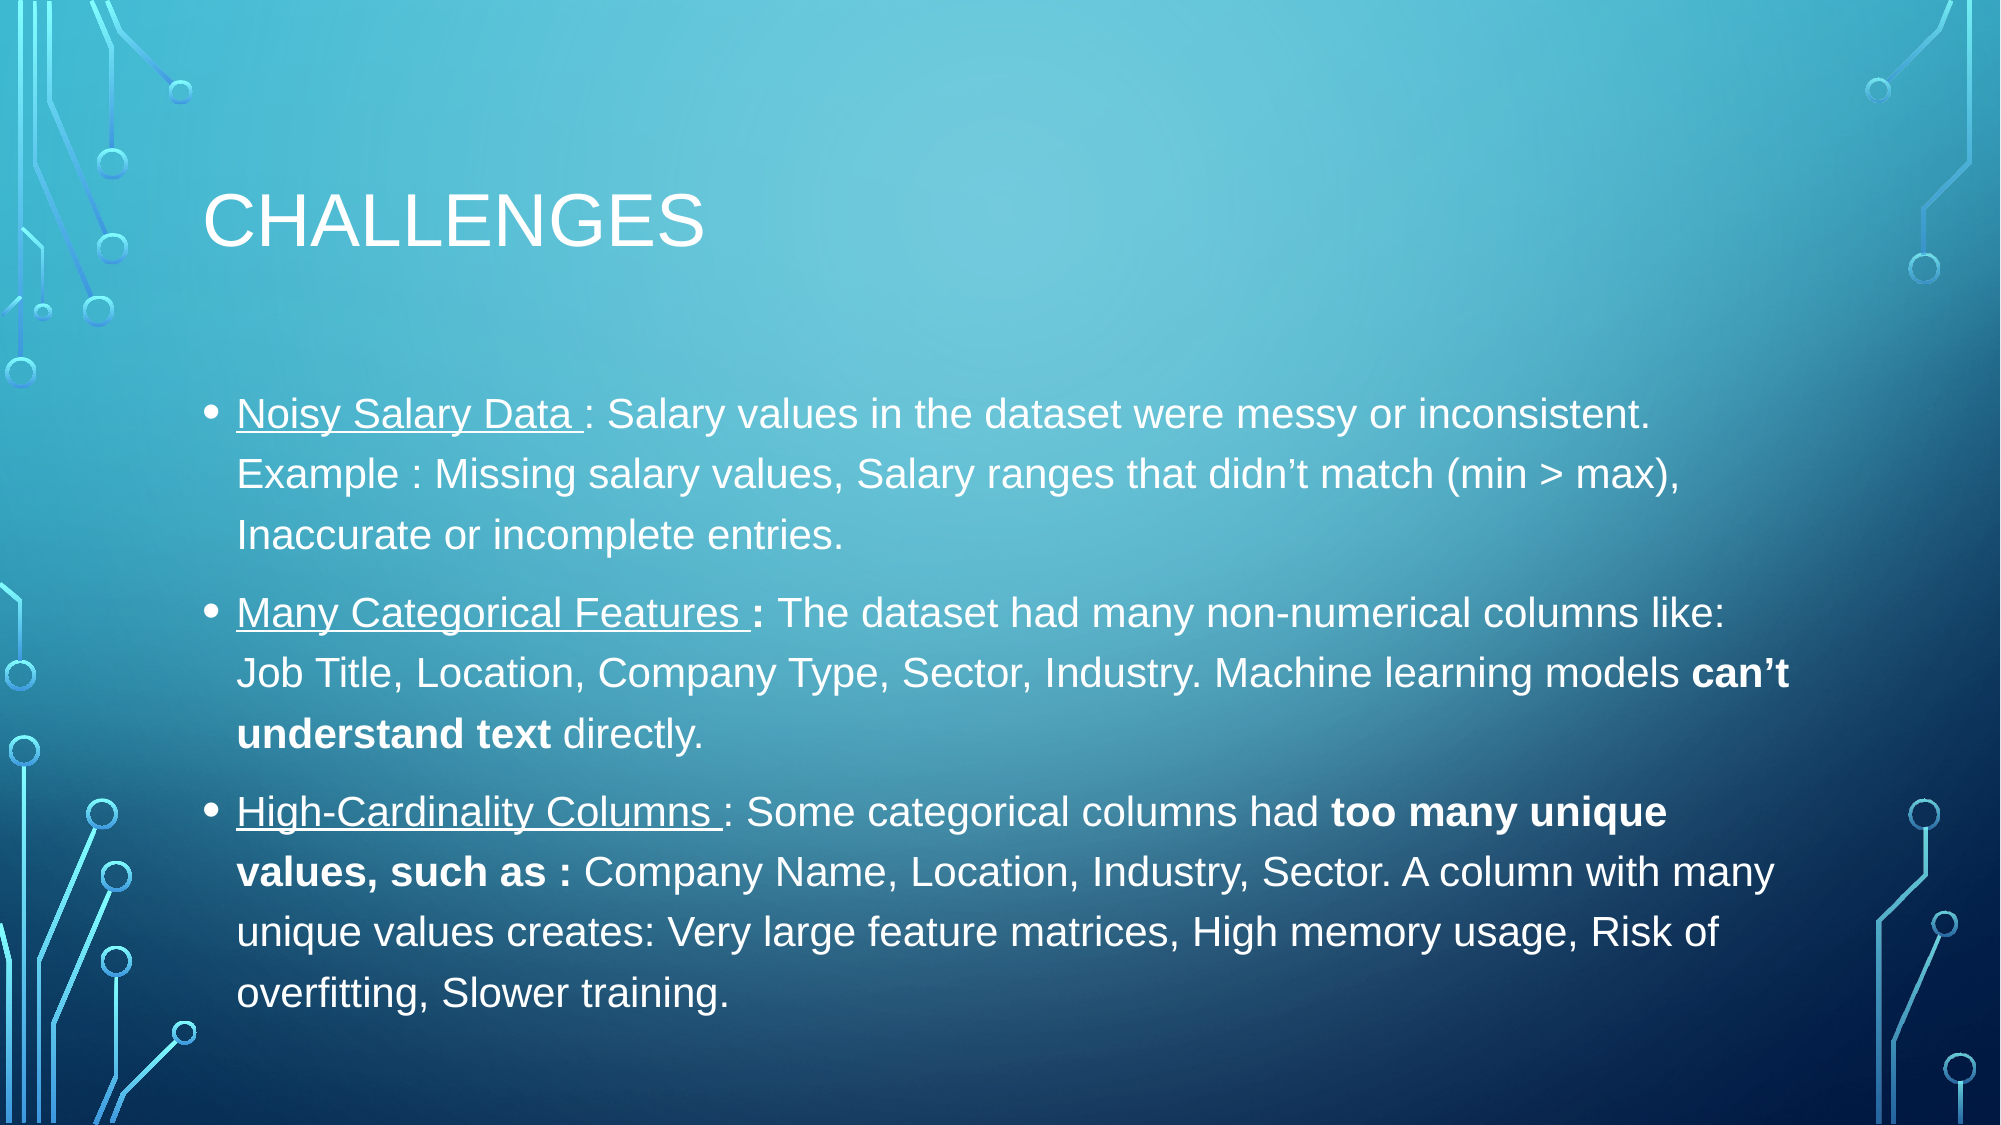

# CHALLENGES
Noisy Salary Data : Salary values in the dataset were messy or inconsistent. Example : Missing salary values, Salary ranges that didn’t match (min > max), Inaccurate or incomplete entries.
Many Categorical Features : The dataset had many non-numerical columns like: Job Title, Location, Company Type, Sector, Industry. Machine learning models can’t understand text directly.
High-Cardinality Columns : Some categorical columns had too many unique values, such as : Company Name, Location, Industry, Sector. A column with many unique values creates: Very large feature matrices, High memory usage, Risk of overfitting, Slower training.